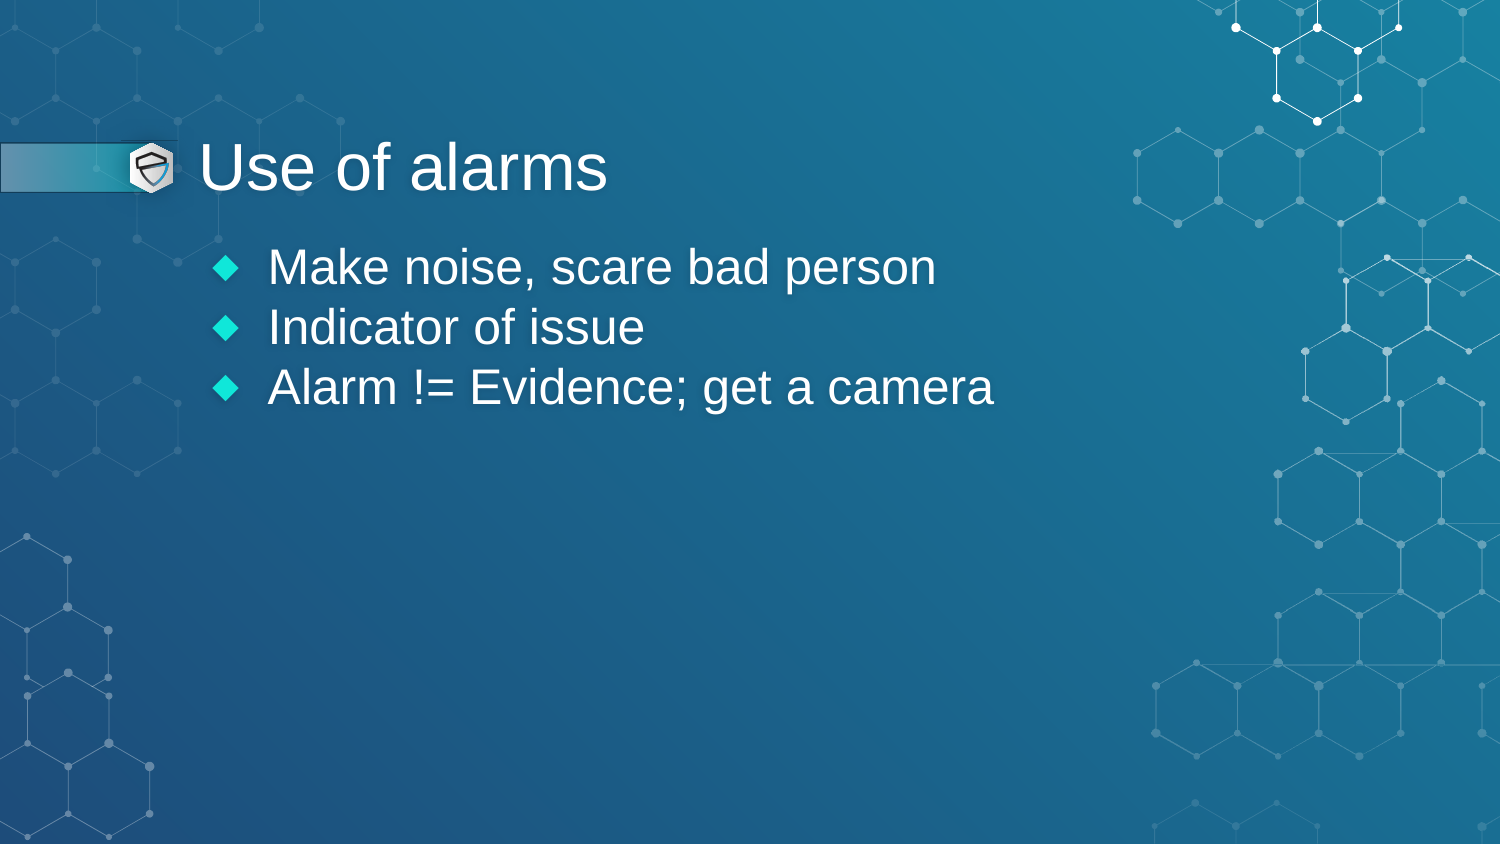

# Use of alarms
Make noise, scare bad person
Indicator of issue
Alarm != Evidence; get a camera